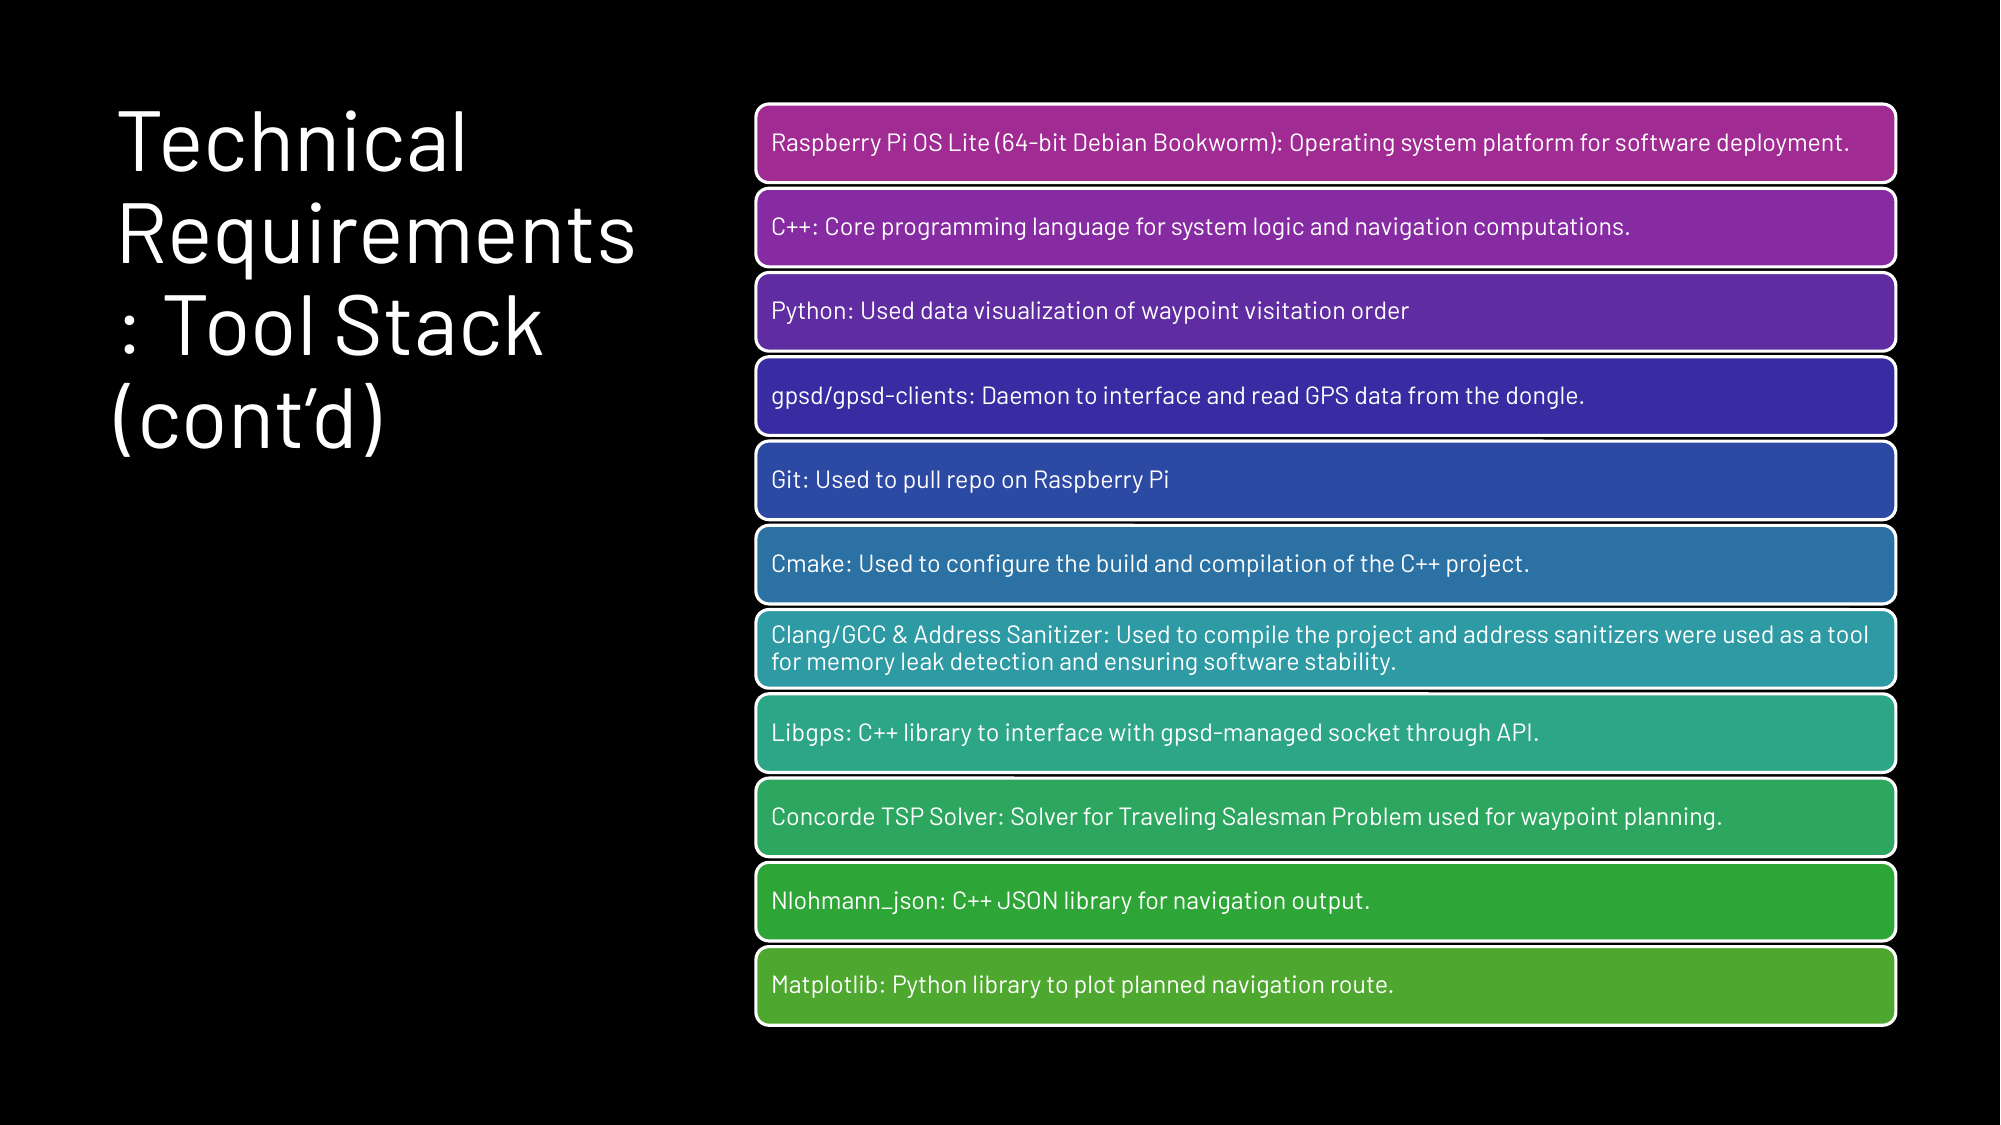

# Technical Requirements: Tool Stack (cont’d)
Raspberry Pi OS Lite (64-bit Debian Bookworm): Operating system platform for software deployment.
C++: Core programming language for system logic and navigation computations.
Python: Used data visualization of waypoint visitation order
gpsd/gpsd-clients: Daemon to interface and read GPS data from the dongle.
Git: Used to pull repo on Raspberry Pi
Cmake: Used to configure the build and compilation of the C++ project.
Clang/GCC & Address Sanitizer: Used to compile the project and address sanitizers were used as a tool for memory leak detection and ensuring software stability.
Libgps: C++ library to interface with gpsd-managed socket through API.
Concorde TSP Solver: Solver for Traveling Salesman Problem used for waypoint planning.
Nlohmann_json: C++ JSON library for navigation output.
Matplotlib: Python library to plot planned navigation route.